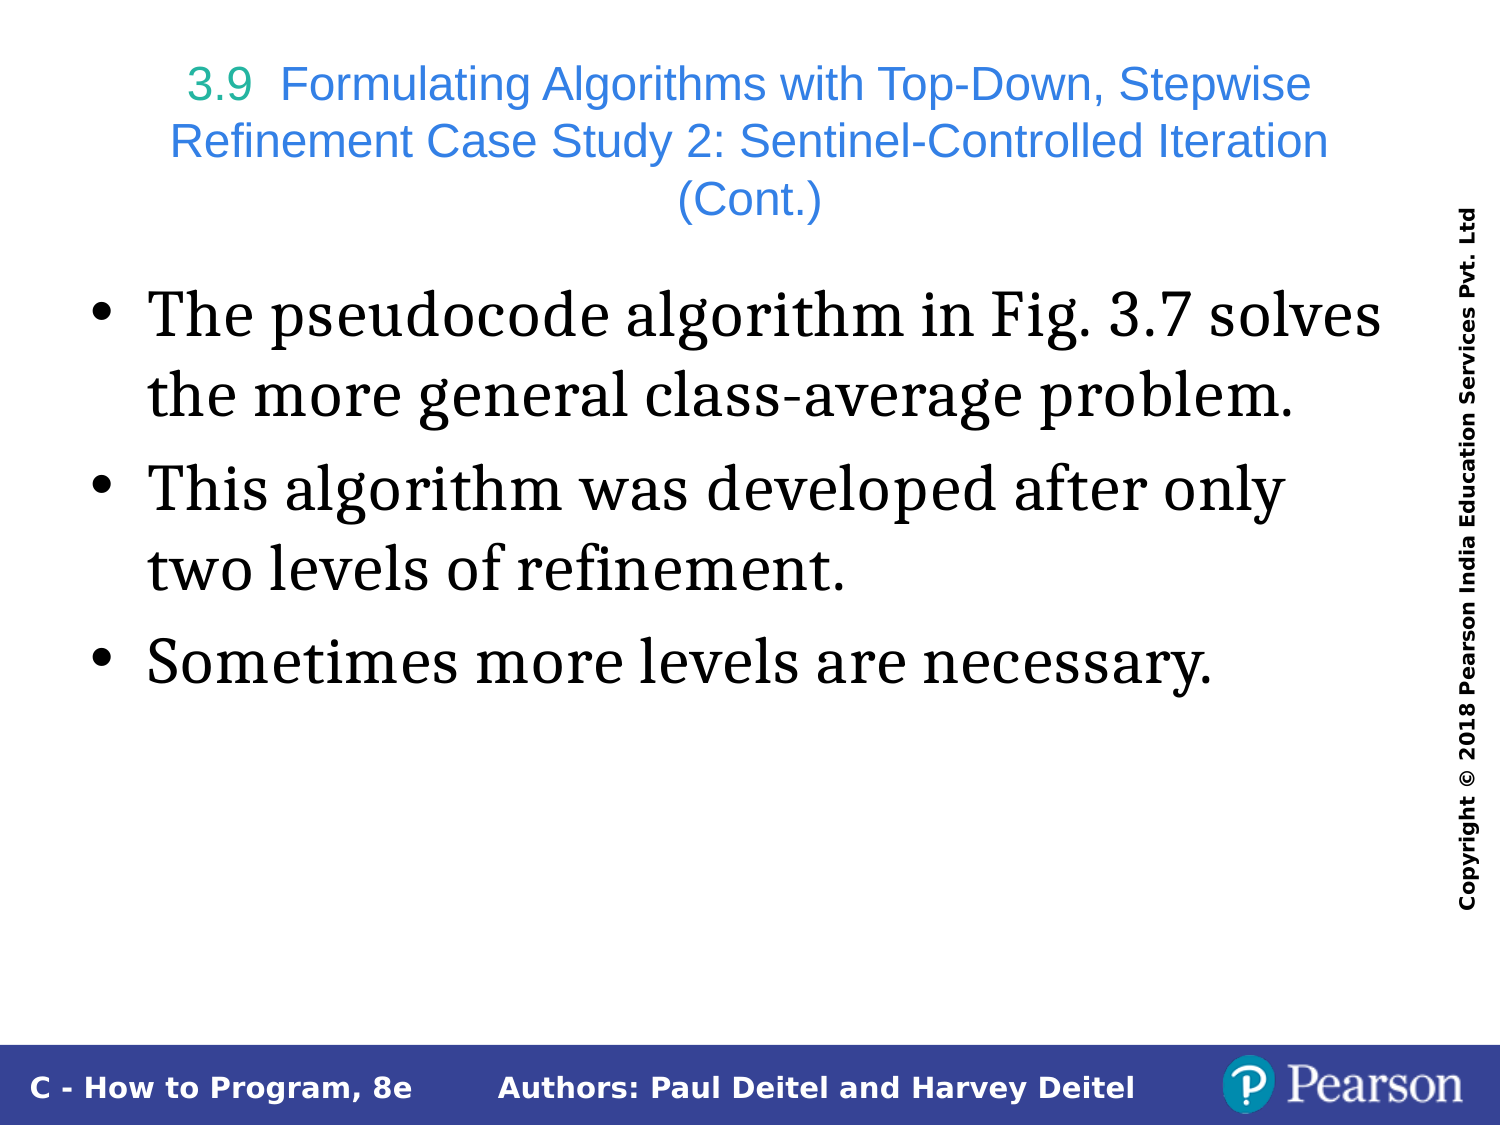

# 3.9  Formulating Algorithms with Top-Down, Stepwise Refinement Case Study 2: Sentinel-Controlled Iteration (Cont.)
The pseudocode algorithm in Fig. 3.7 solves the more general class-average problem.
This algorithm was developed after only two levels of refinement.
Sometimes more levels are necessary.